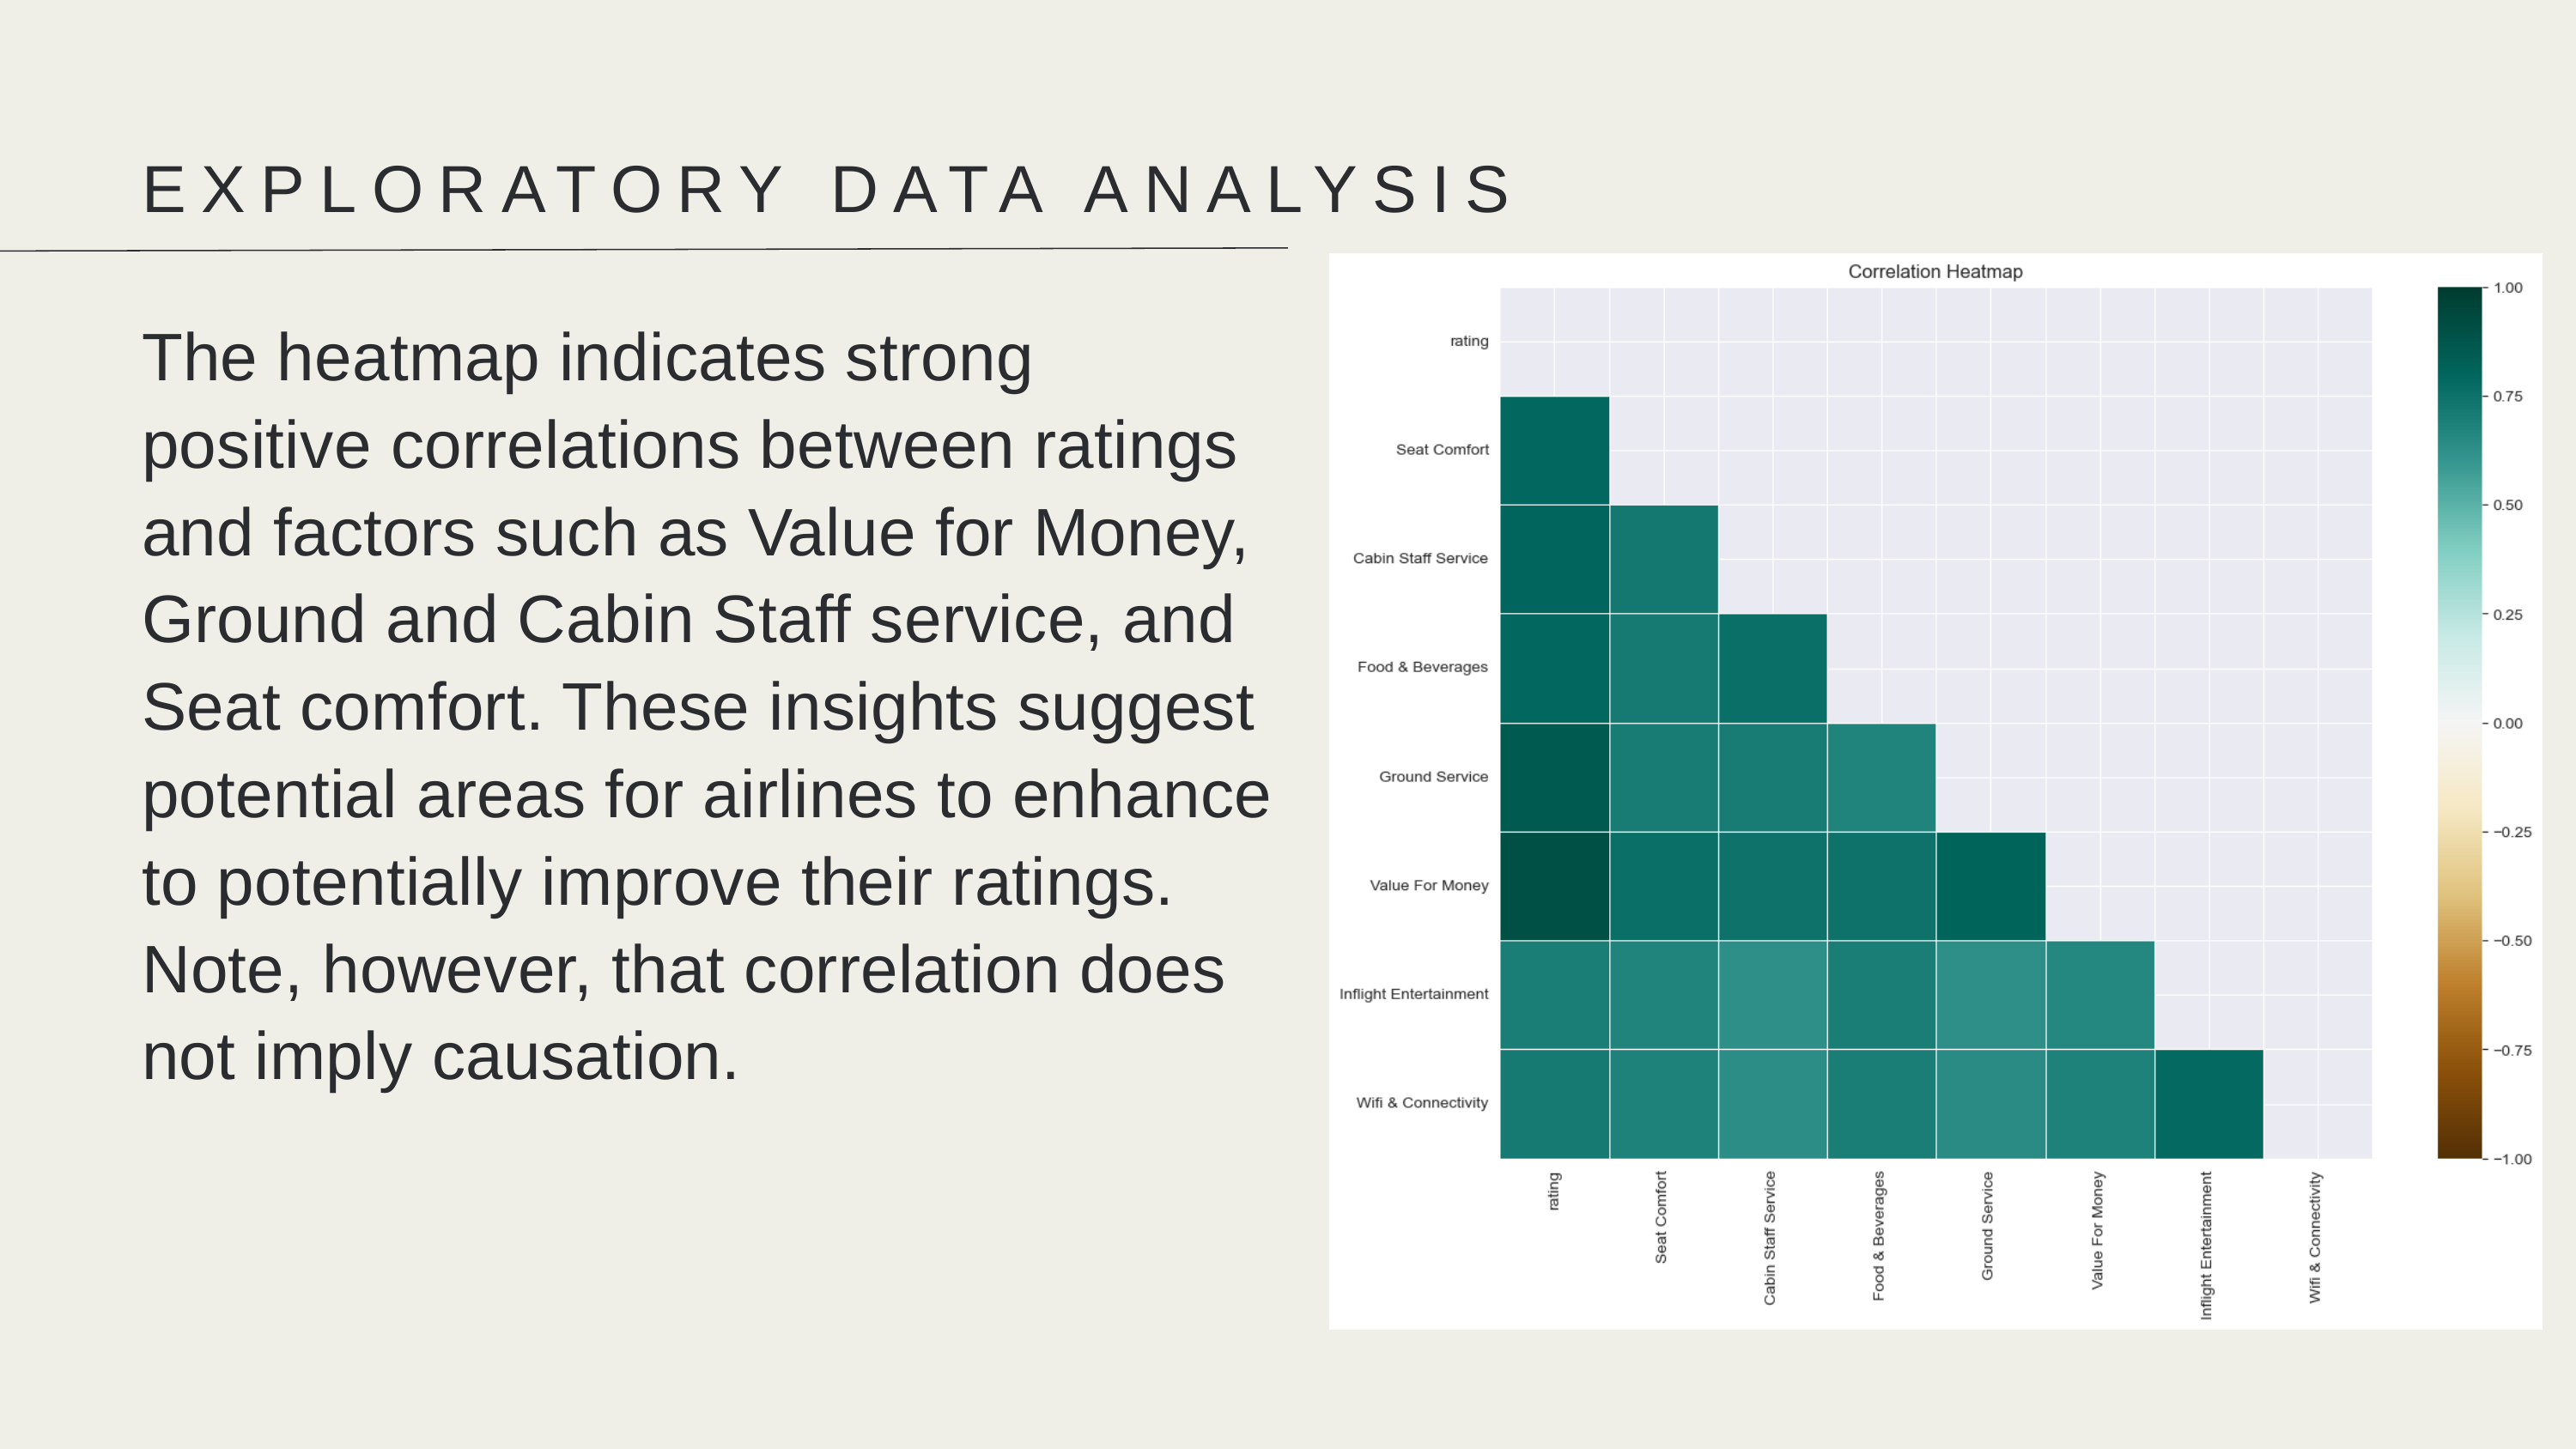

EXPLORATORY DATA ANALYSIS

The heatmap indicates strong positive correlations between ratings and factors such as Value for Money, Ground and Cabin Staff service, and Seat comfort. These insights suggest potential areas for airlines to enhance to potentially improve their ratings. Note, however, that correlation does not imply causation.